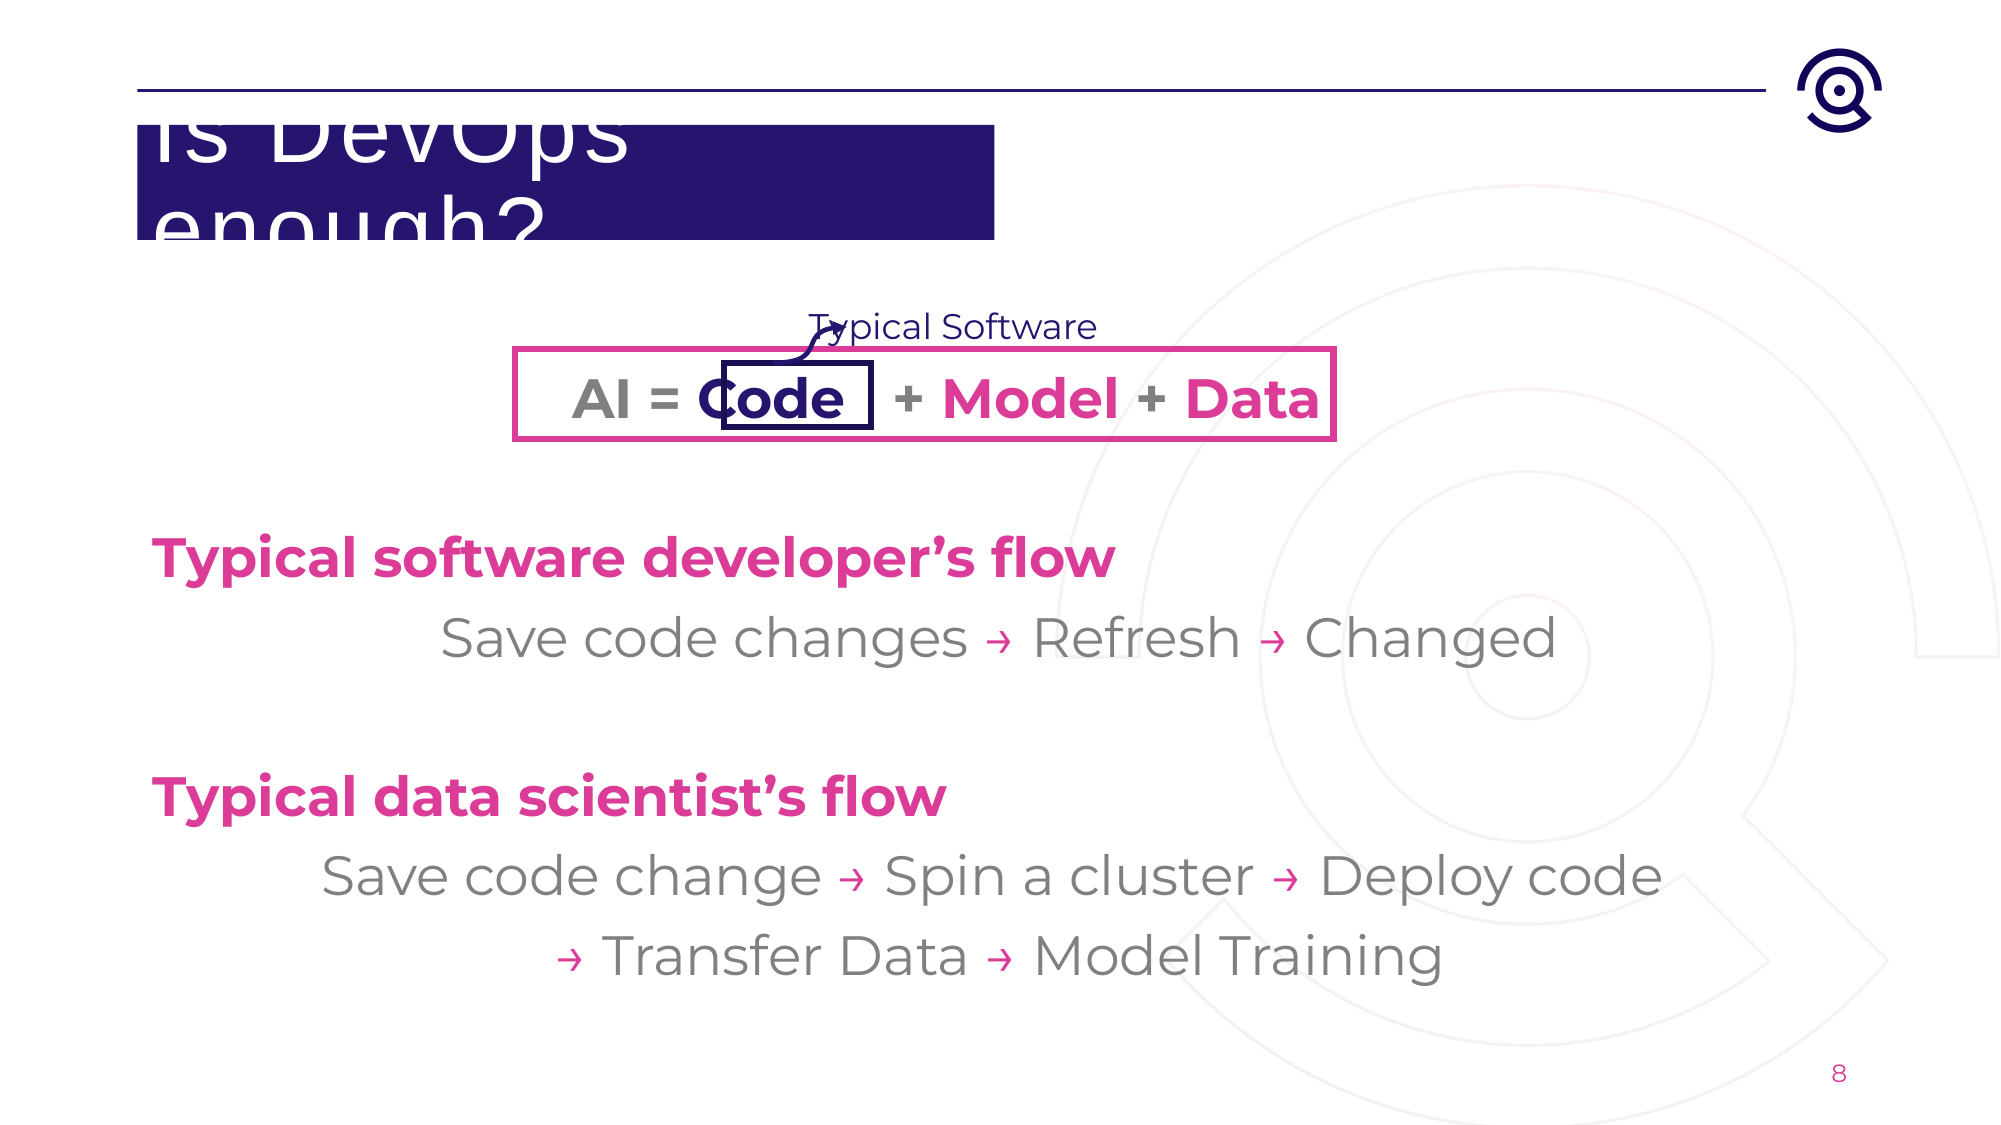

# Is DevOps enough?
		                            Typical Software
AI = Code   + Model + Data

Typical software developer’s flow
Save code changes → Refresh → Changed

Typical data scientist’s flow
Save code change → Spin a cluster → Deploy code
→ Transfer Data → Model Training

8